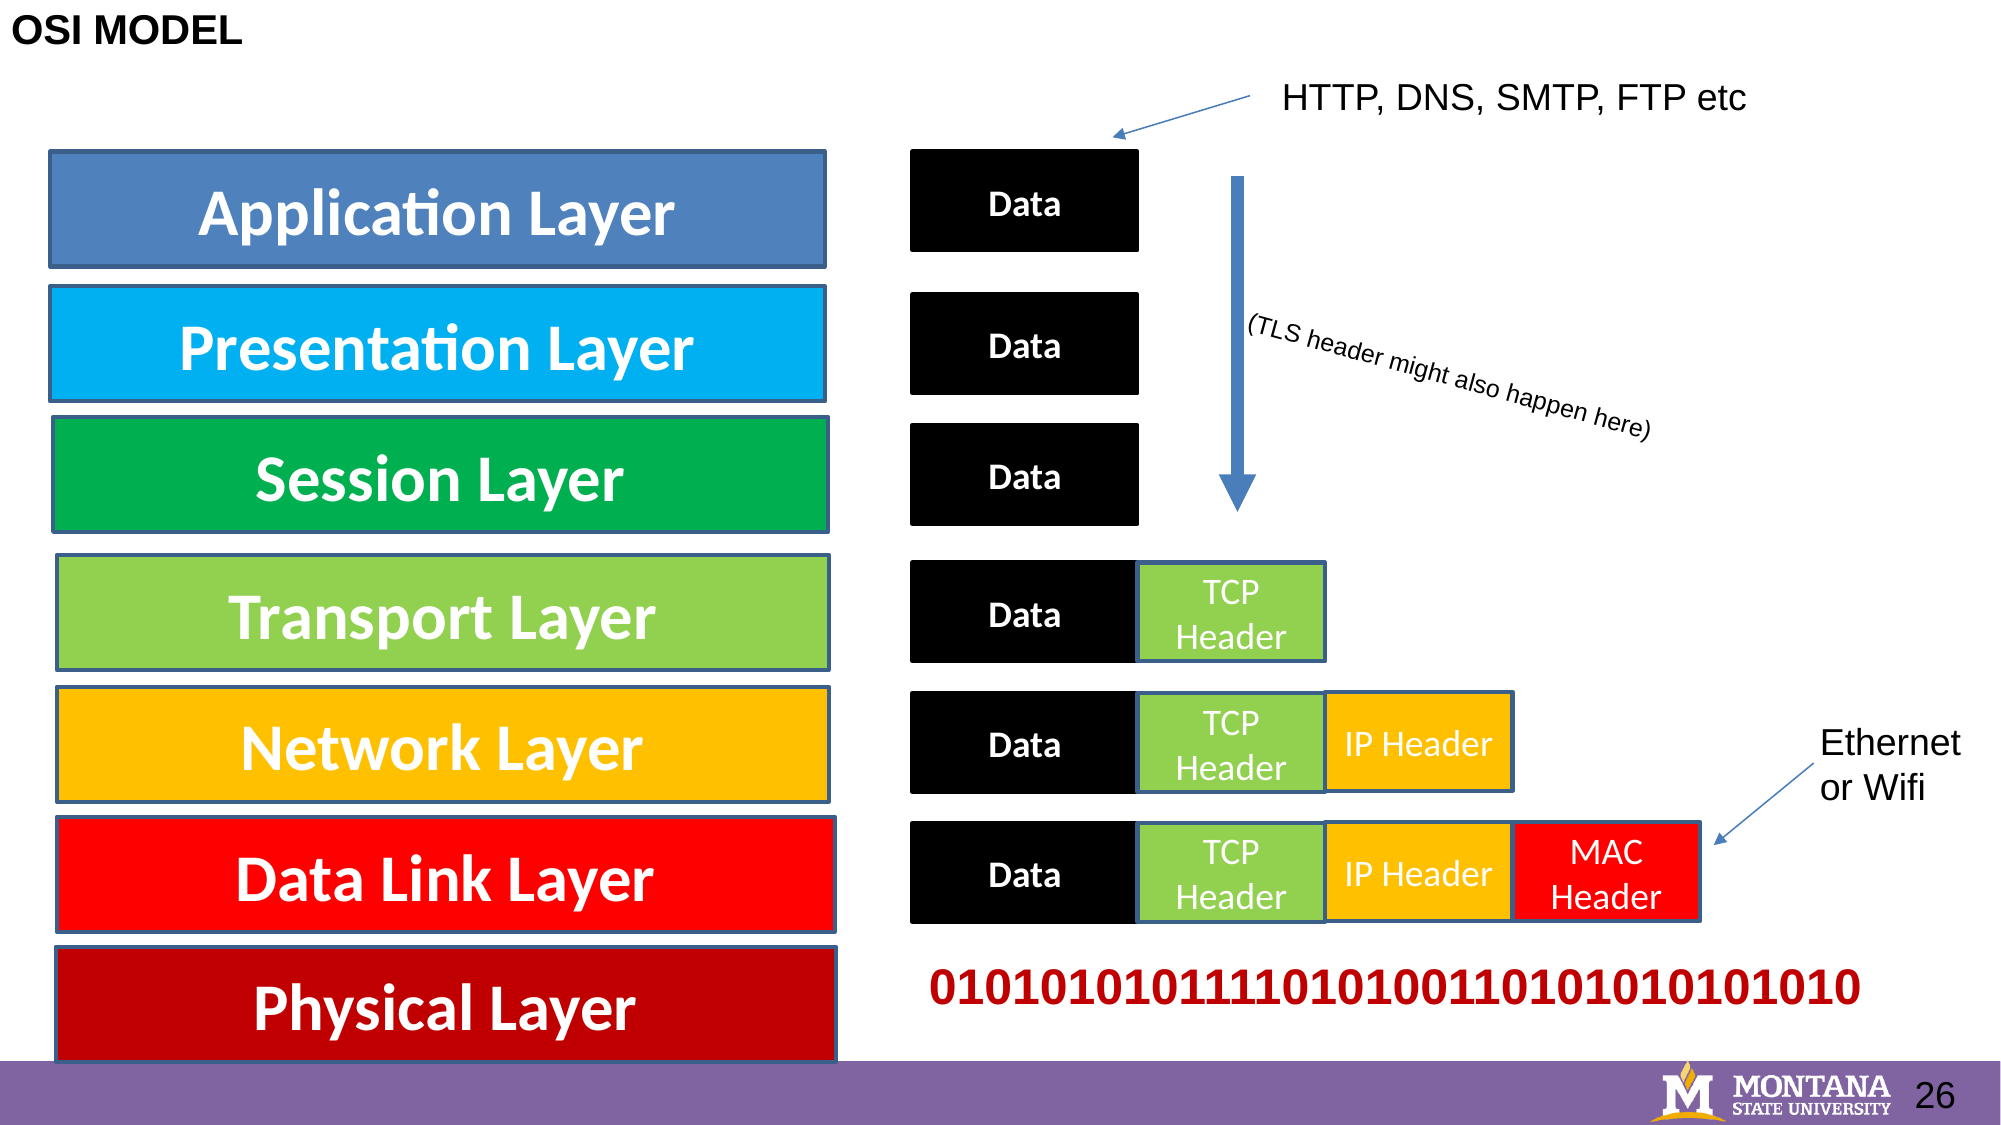

# OSI MODEL
HTTP, DNS, SMTP, FTP etc

Application Layer
Data
Presentation Layer
Data
(TLS header might also happen here)
Session Layer
Data
Transport Layer
TCP Header
Data
Network Layer
IP Header
TCP Header
Data
Ethernet or Wifi
Data Link Layer
IP Header
MAC Header
TCP Header
Data
Physical Layer
0101010101111010100110101010101010
26